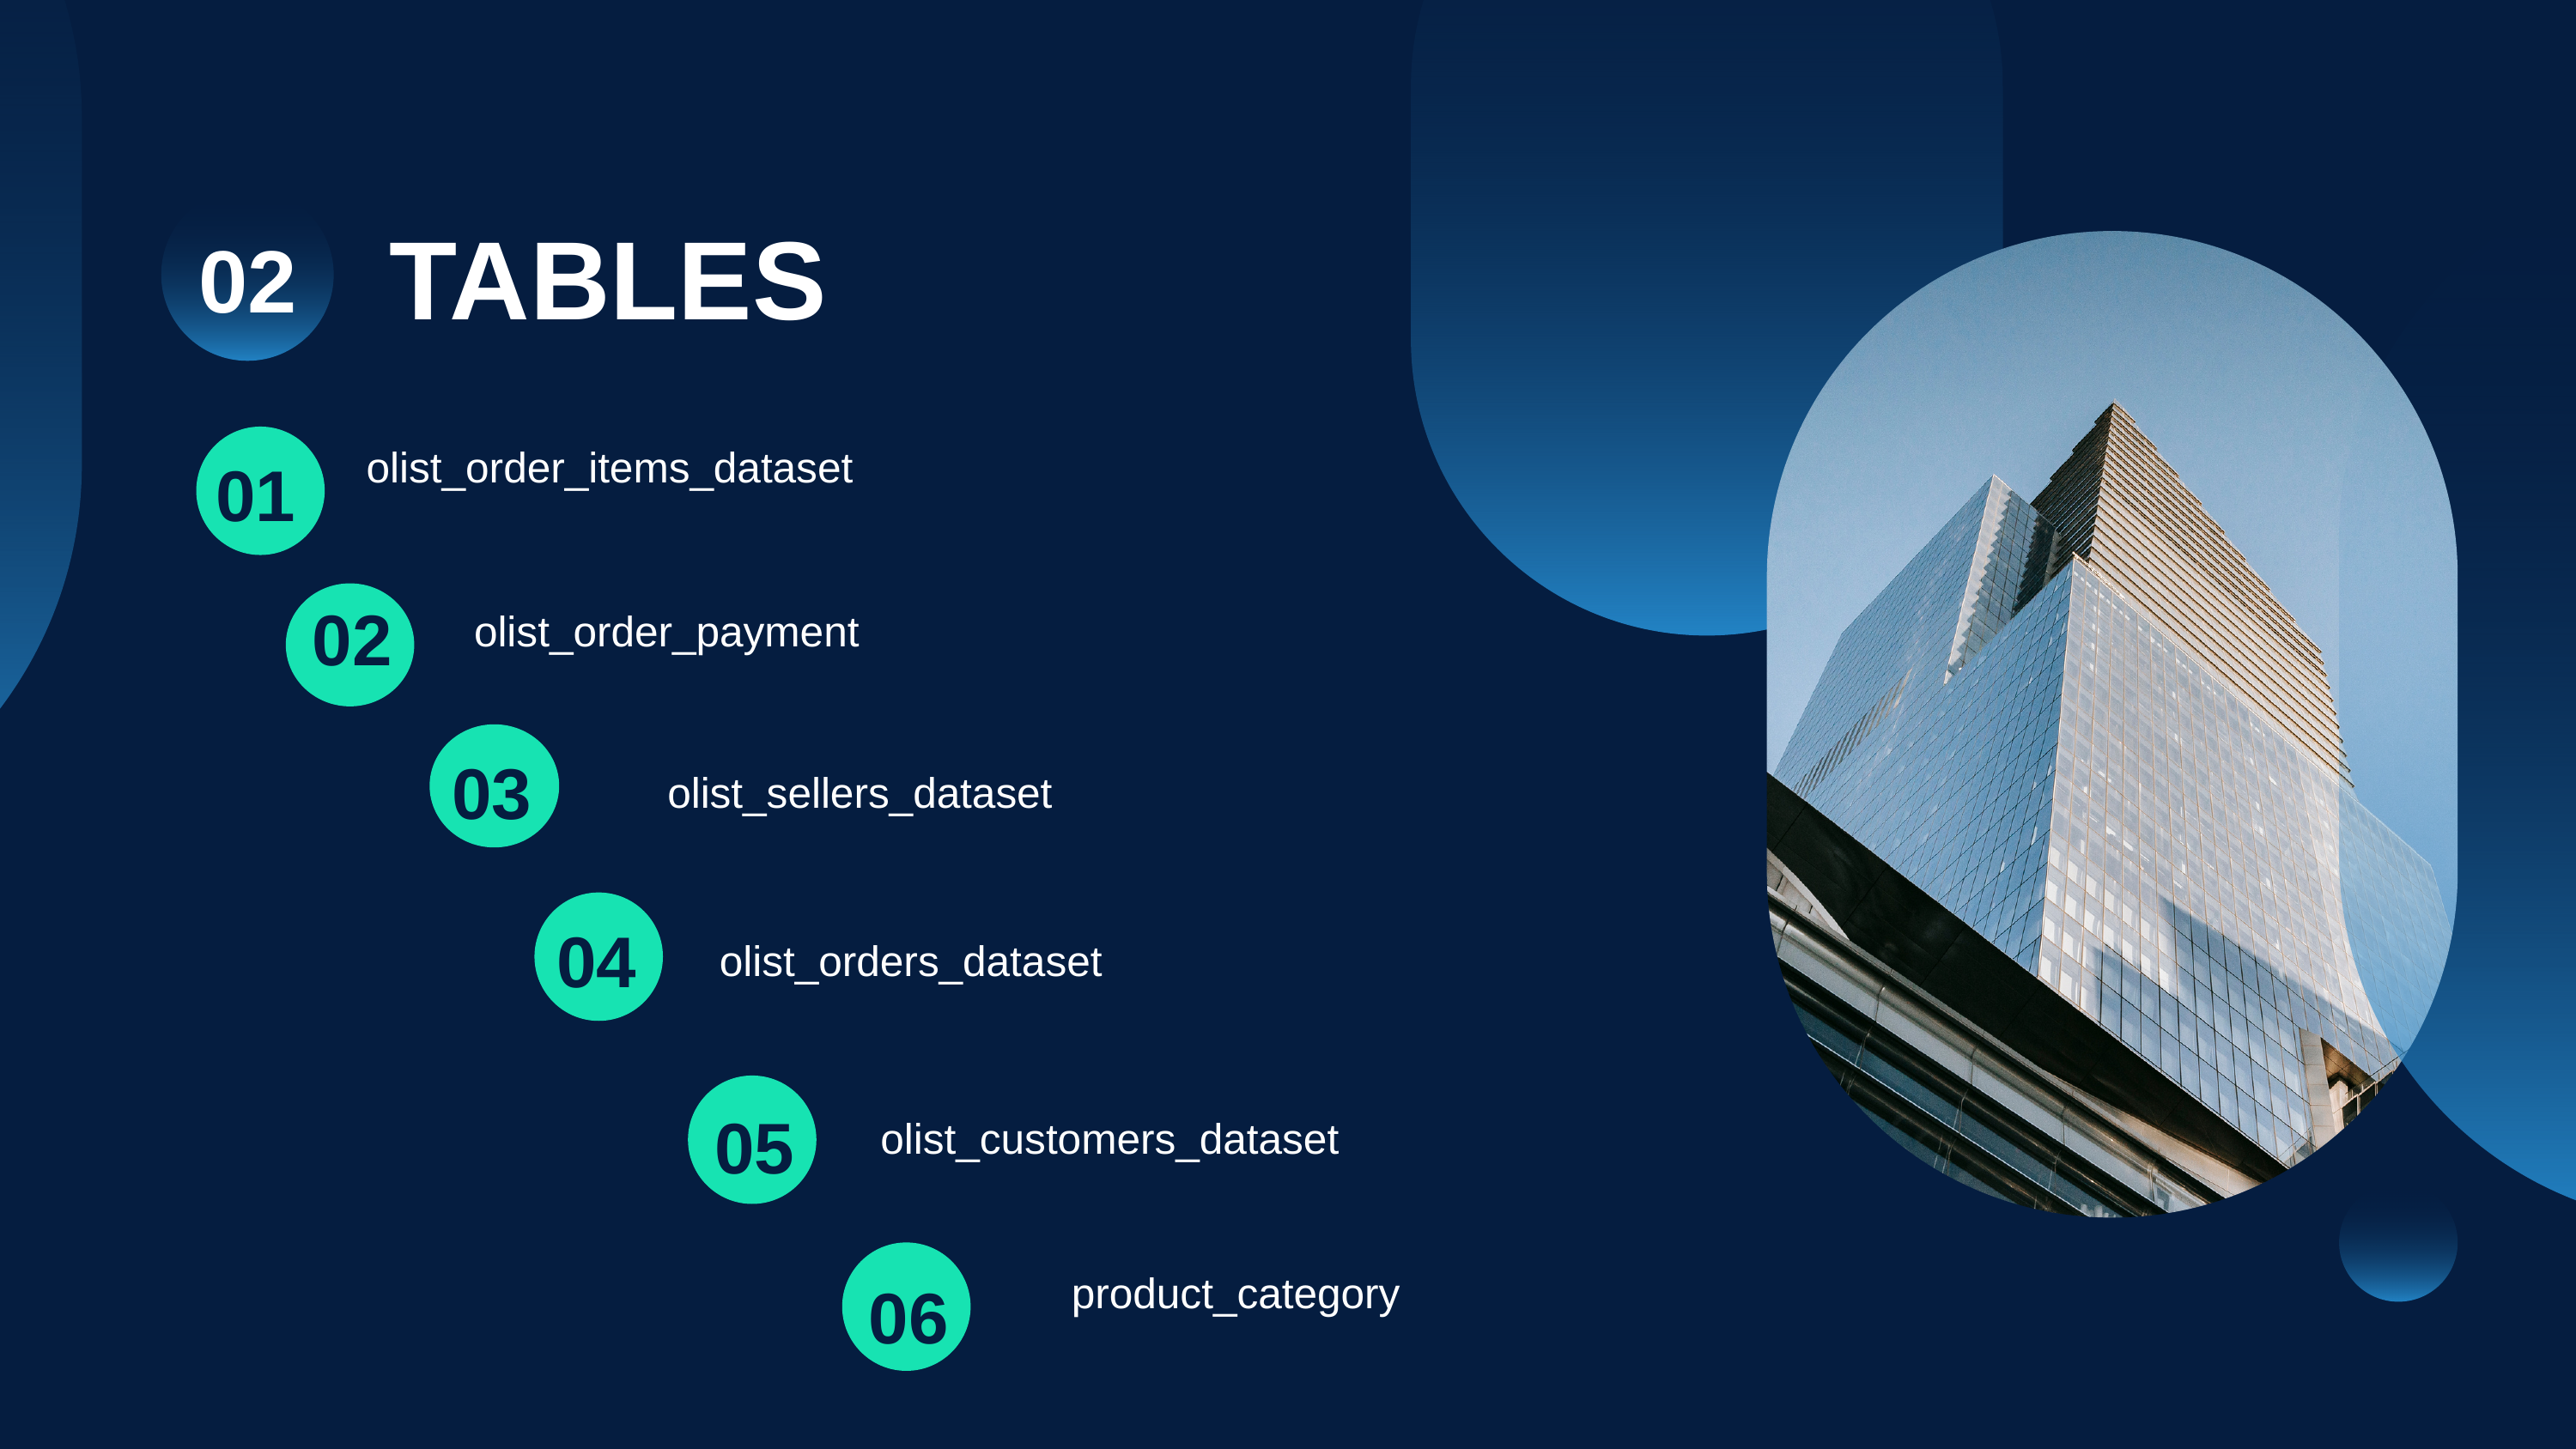

TABLES
02

olist_order_items_dataset
01
02

olist_order_payment

03
olist_sellers_dataset

04
olist_orders_dataset

05
olist_customers_dataset

product_category
06